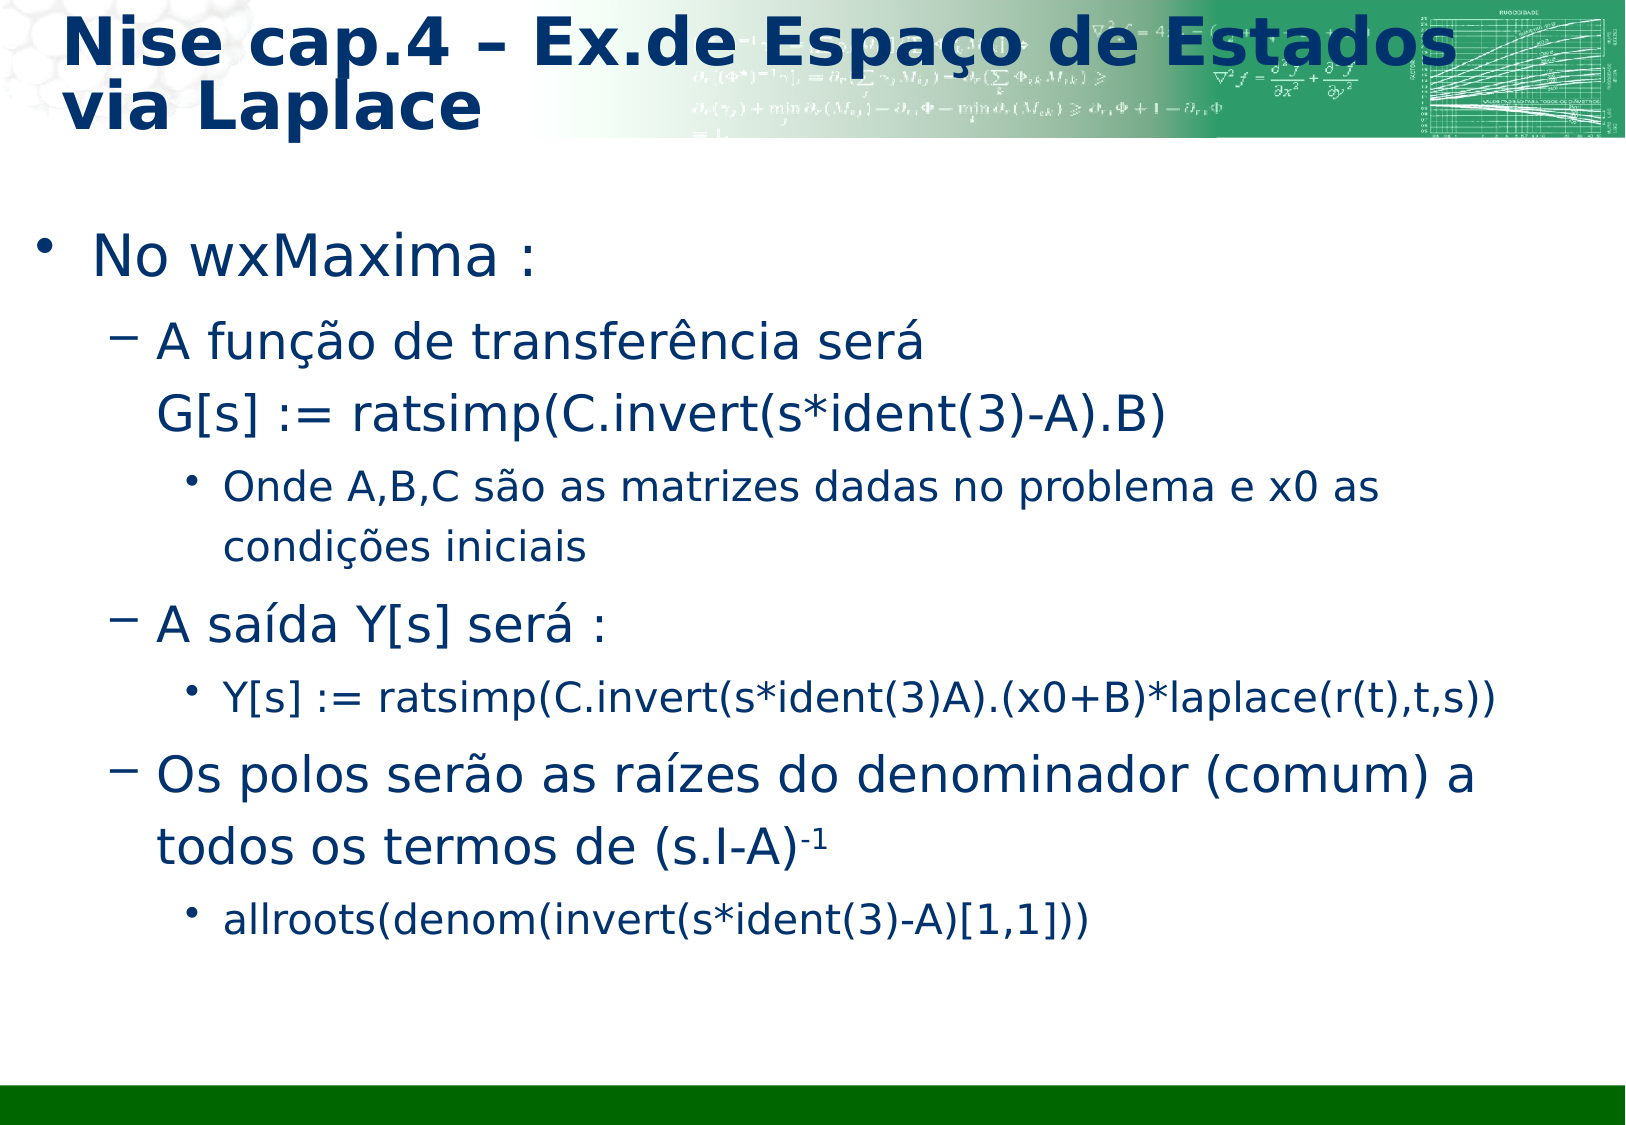

# Nise cap.4 – Ex.de Espaço de Estados via Laplace
No wxMaxima :
A função de transferência será 				G[s] := ratsimp(C.invert(s*ident(3)-A).B)
Onde A,B,C são as matrizes dadas no problema e x0 as condições iniciais
A saída Y[s] será :
Y[s] := ratsimp(C.invert(s*ident(3)A).(x0+B)*laplace(r(t),t,s))
Os polos serão as raízes do denominador (comum) a todos os termos de (s.I-A)-1
allroots(denom(invert(s*ident(3)-A)[1,1]))